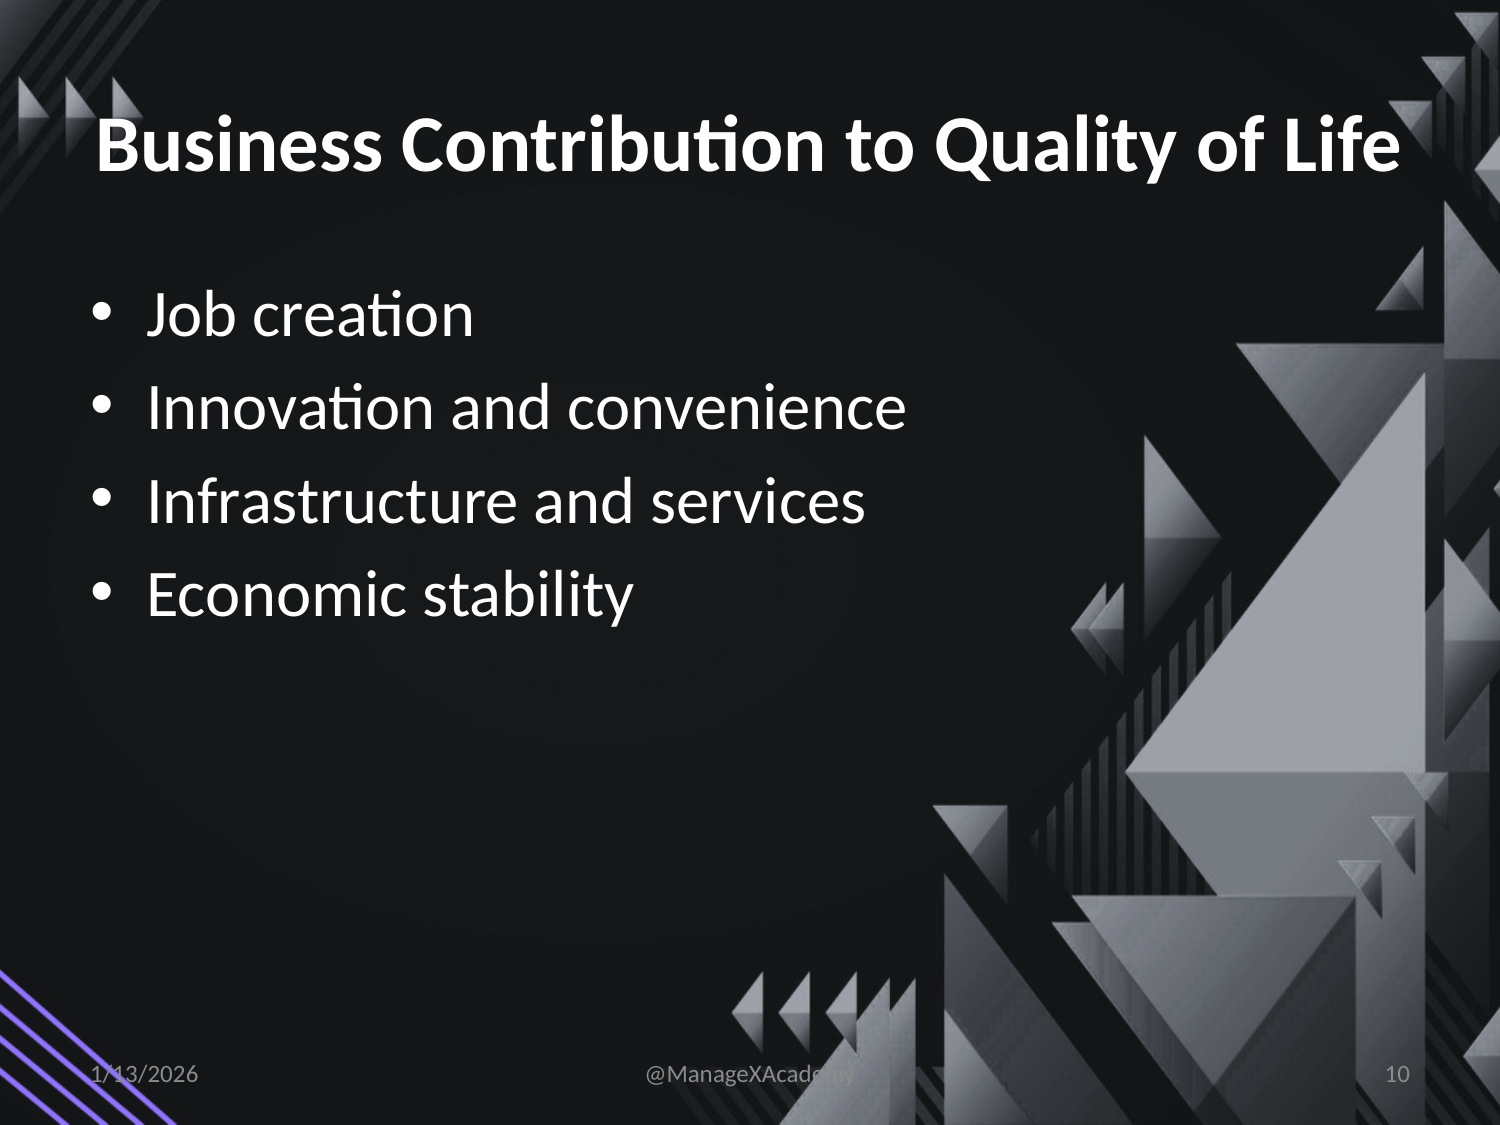

# Business Contribution to Quality of Life
Job creation
Innovation and convenience
Infrastructure and services
Economic stability

1/13/2026
@ManageXAcademy
10